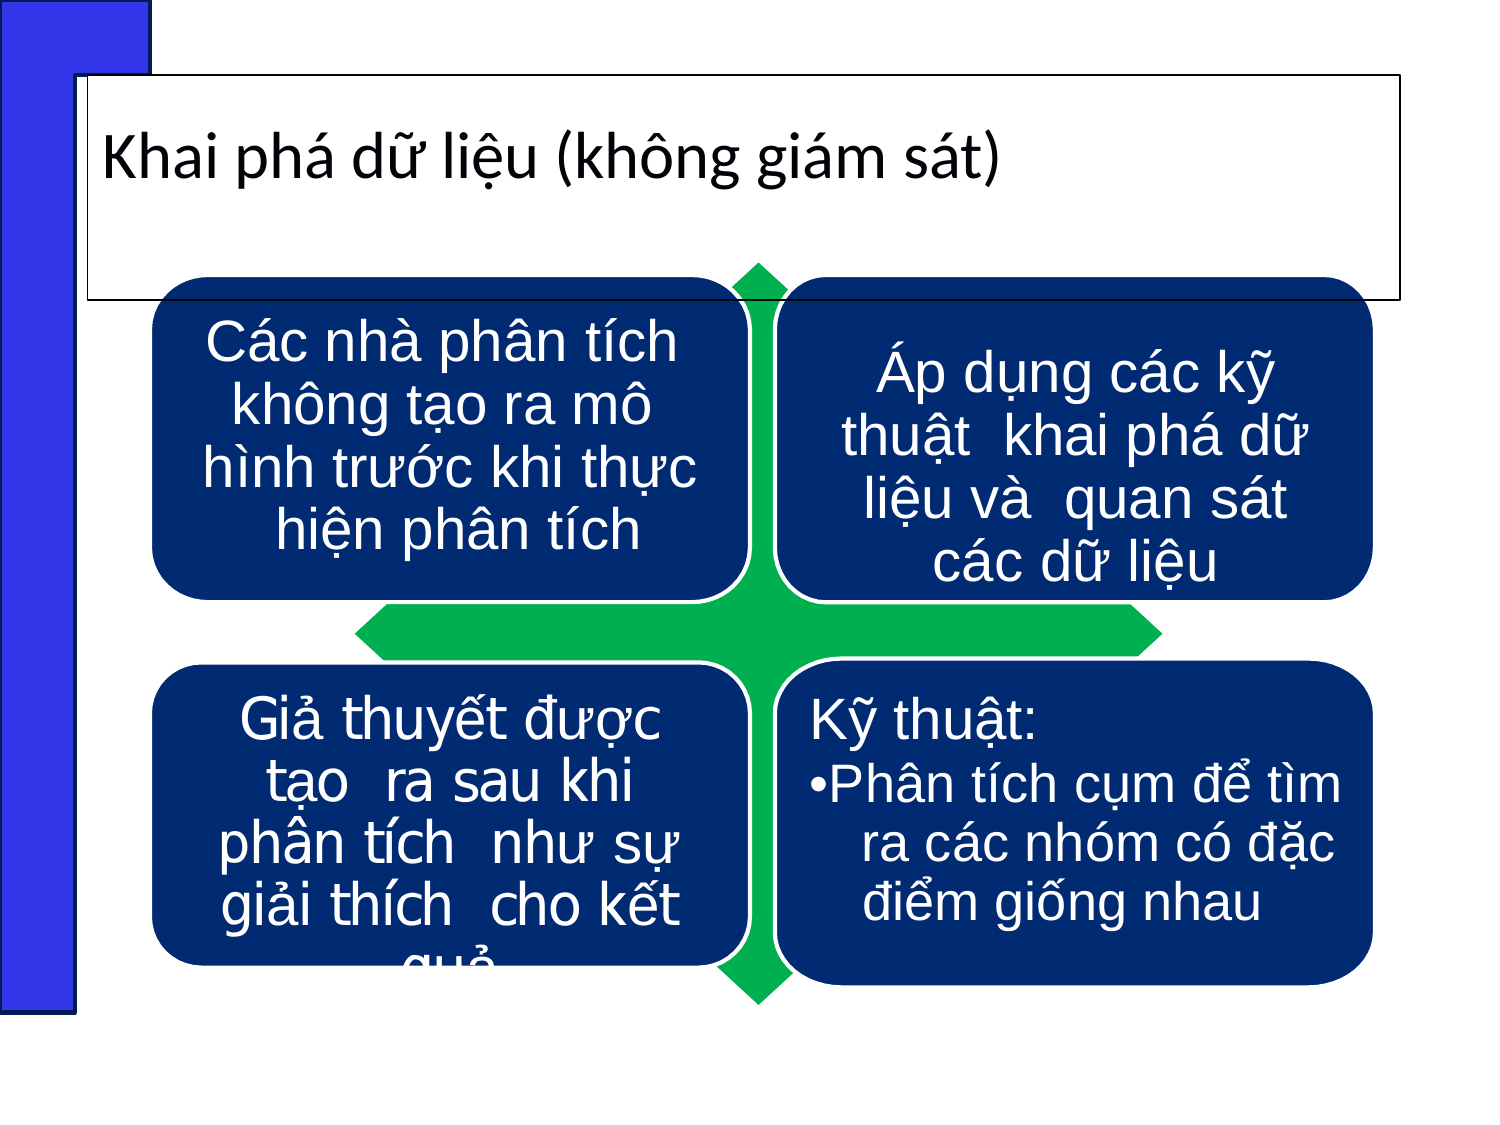

# Khai phá dữ liệu (không giám sát)

Các nhà phân tích  không tạo ra mô  hình trước khi thực  hiện phân tích
Áp dụng các kỹ thuật  khai phá dữ liệu và  quan sát các dữ liệu

Giả thuyết được tạo  ra sau khi phân tích  như sự giải thích  cho kết quả
Kỹ thuật:
•Phân tích cụm để tìm  ra các nhóm có đặc  điểm giống nhau